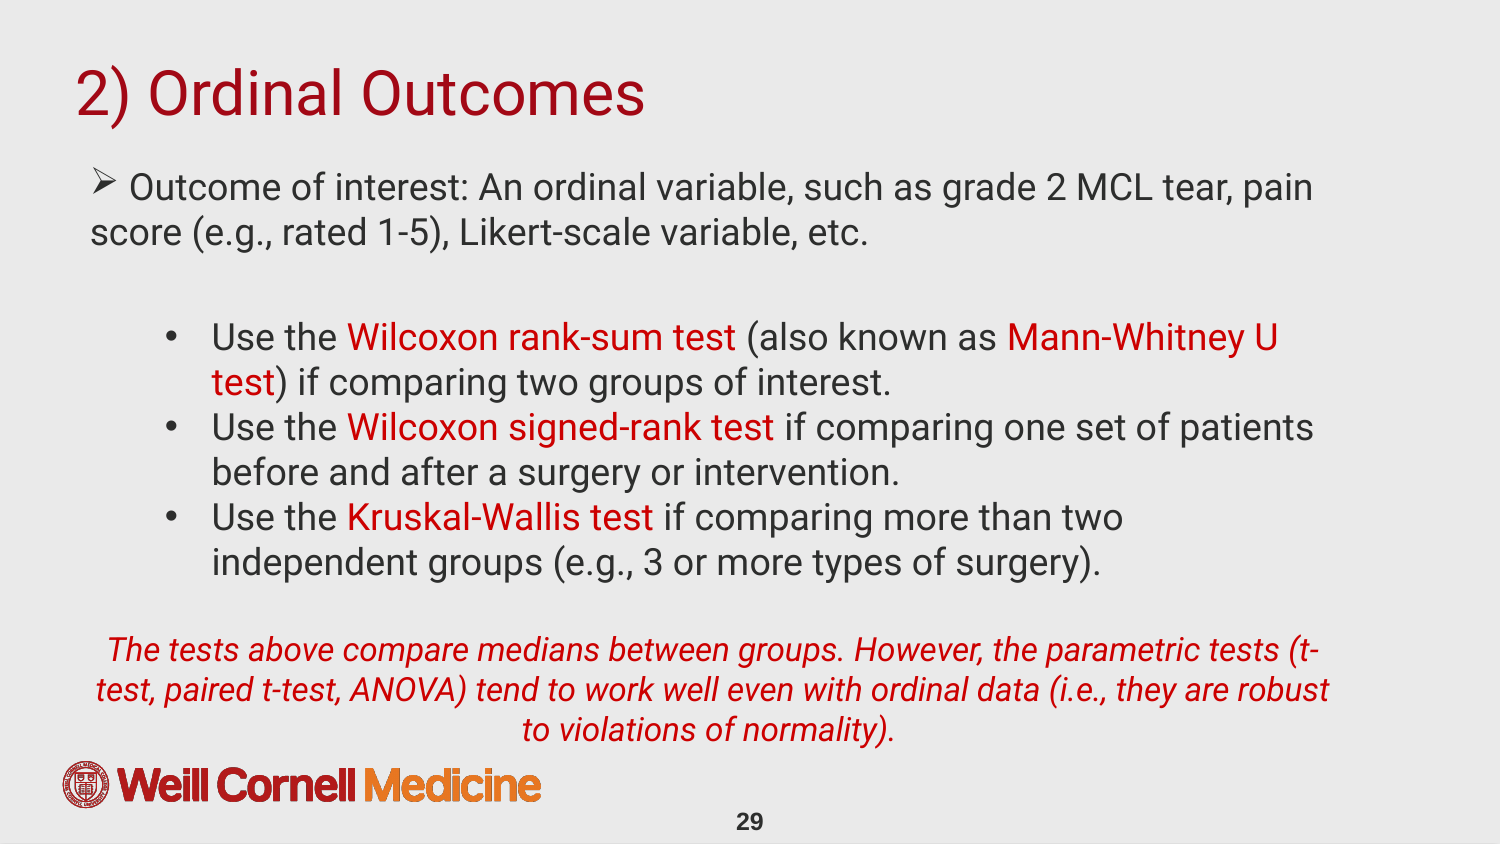

# 2) Ordinal Outcomes
 Outcome of interest: An ordinal variable, such as grade 2 MCL tear, pain score (e.g., rated 1-5), Likert-scale variable, etc.
Use the Wilcoxon rank-sum test (also known as Mann-Whitney U test) if comparing two groups of interest.
Use the Wilcoxon signed-rank test if comparing one set of patients before and after a surgery or intervention.
Use the Kruskal-Wallis test if comparing more than two independent groups (e.g., 3 or more types of surgery).

The tests above compare medians between groups. However, the parametric tests (t-test, paired t-test, ANOVA) tend to work well even with ordinal data (i.e., they are robust to violations of normality).